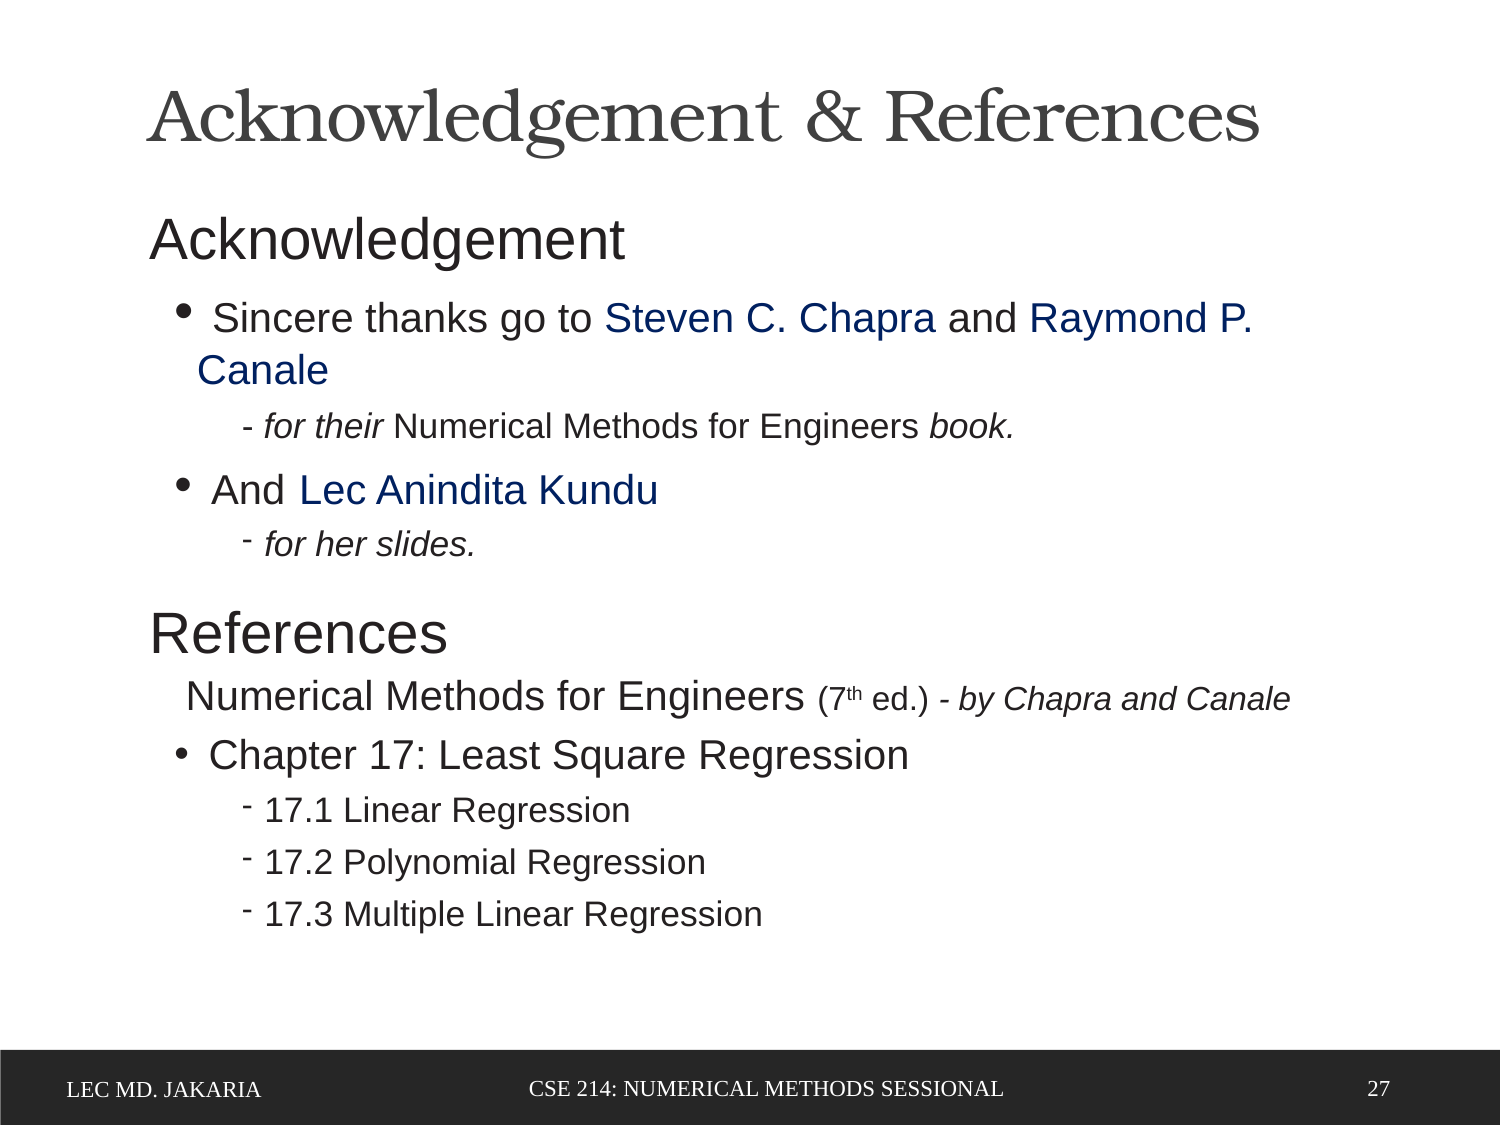

Acknowledgement & References
Acknowledgement
 Sincere thanks go to Steven C. Chapra and Raymond P. Canale
- for their Numerical Methods for Engineers book.
 And Lec Anindita Kundu
for her slides.
References
Numerical Methods for Engineers (7th ed.) - by Chapra and Canale
 Chapter 17: Least Square Regression
17.1 Linear Regression
17.2 Polynomial Regression
17.3 Multiple Linear Regression
27
CSE 214: Numerical Methods Sessional
Lec MD. Jakaria